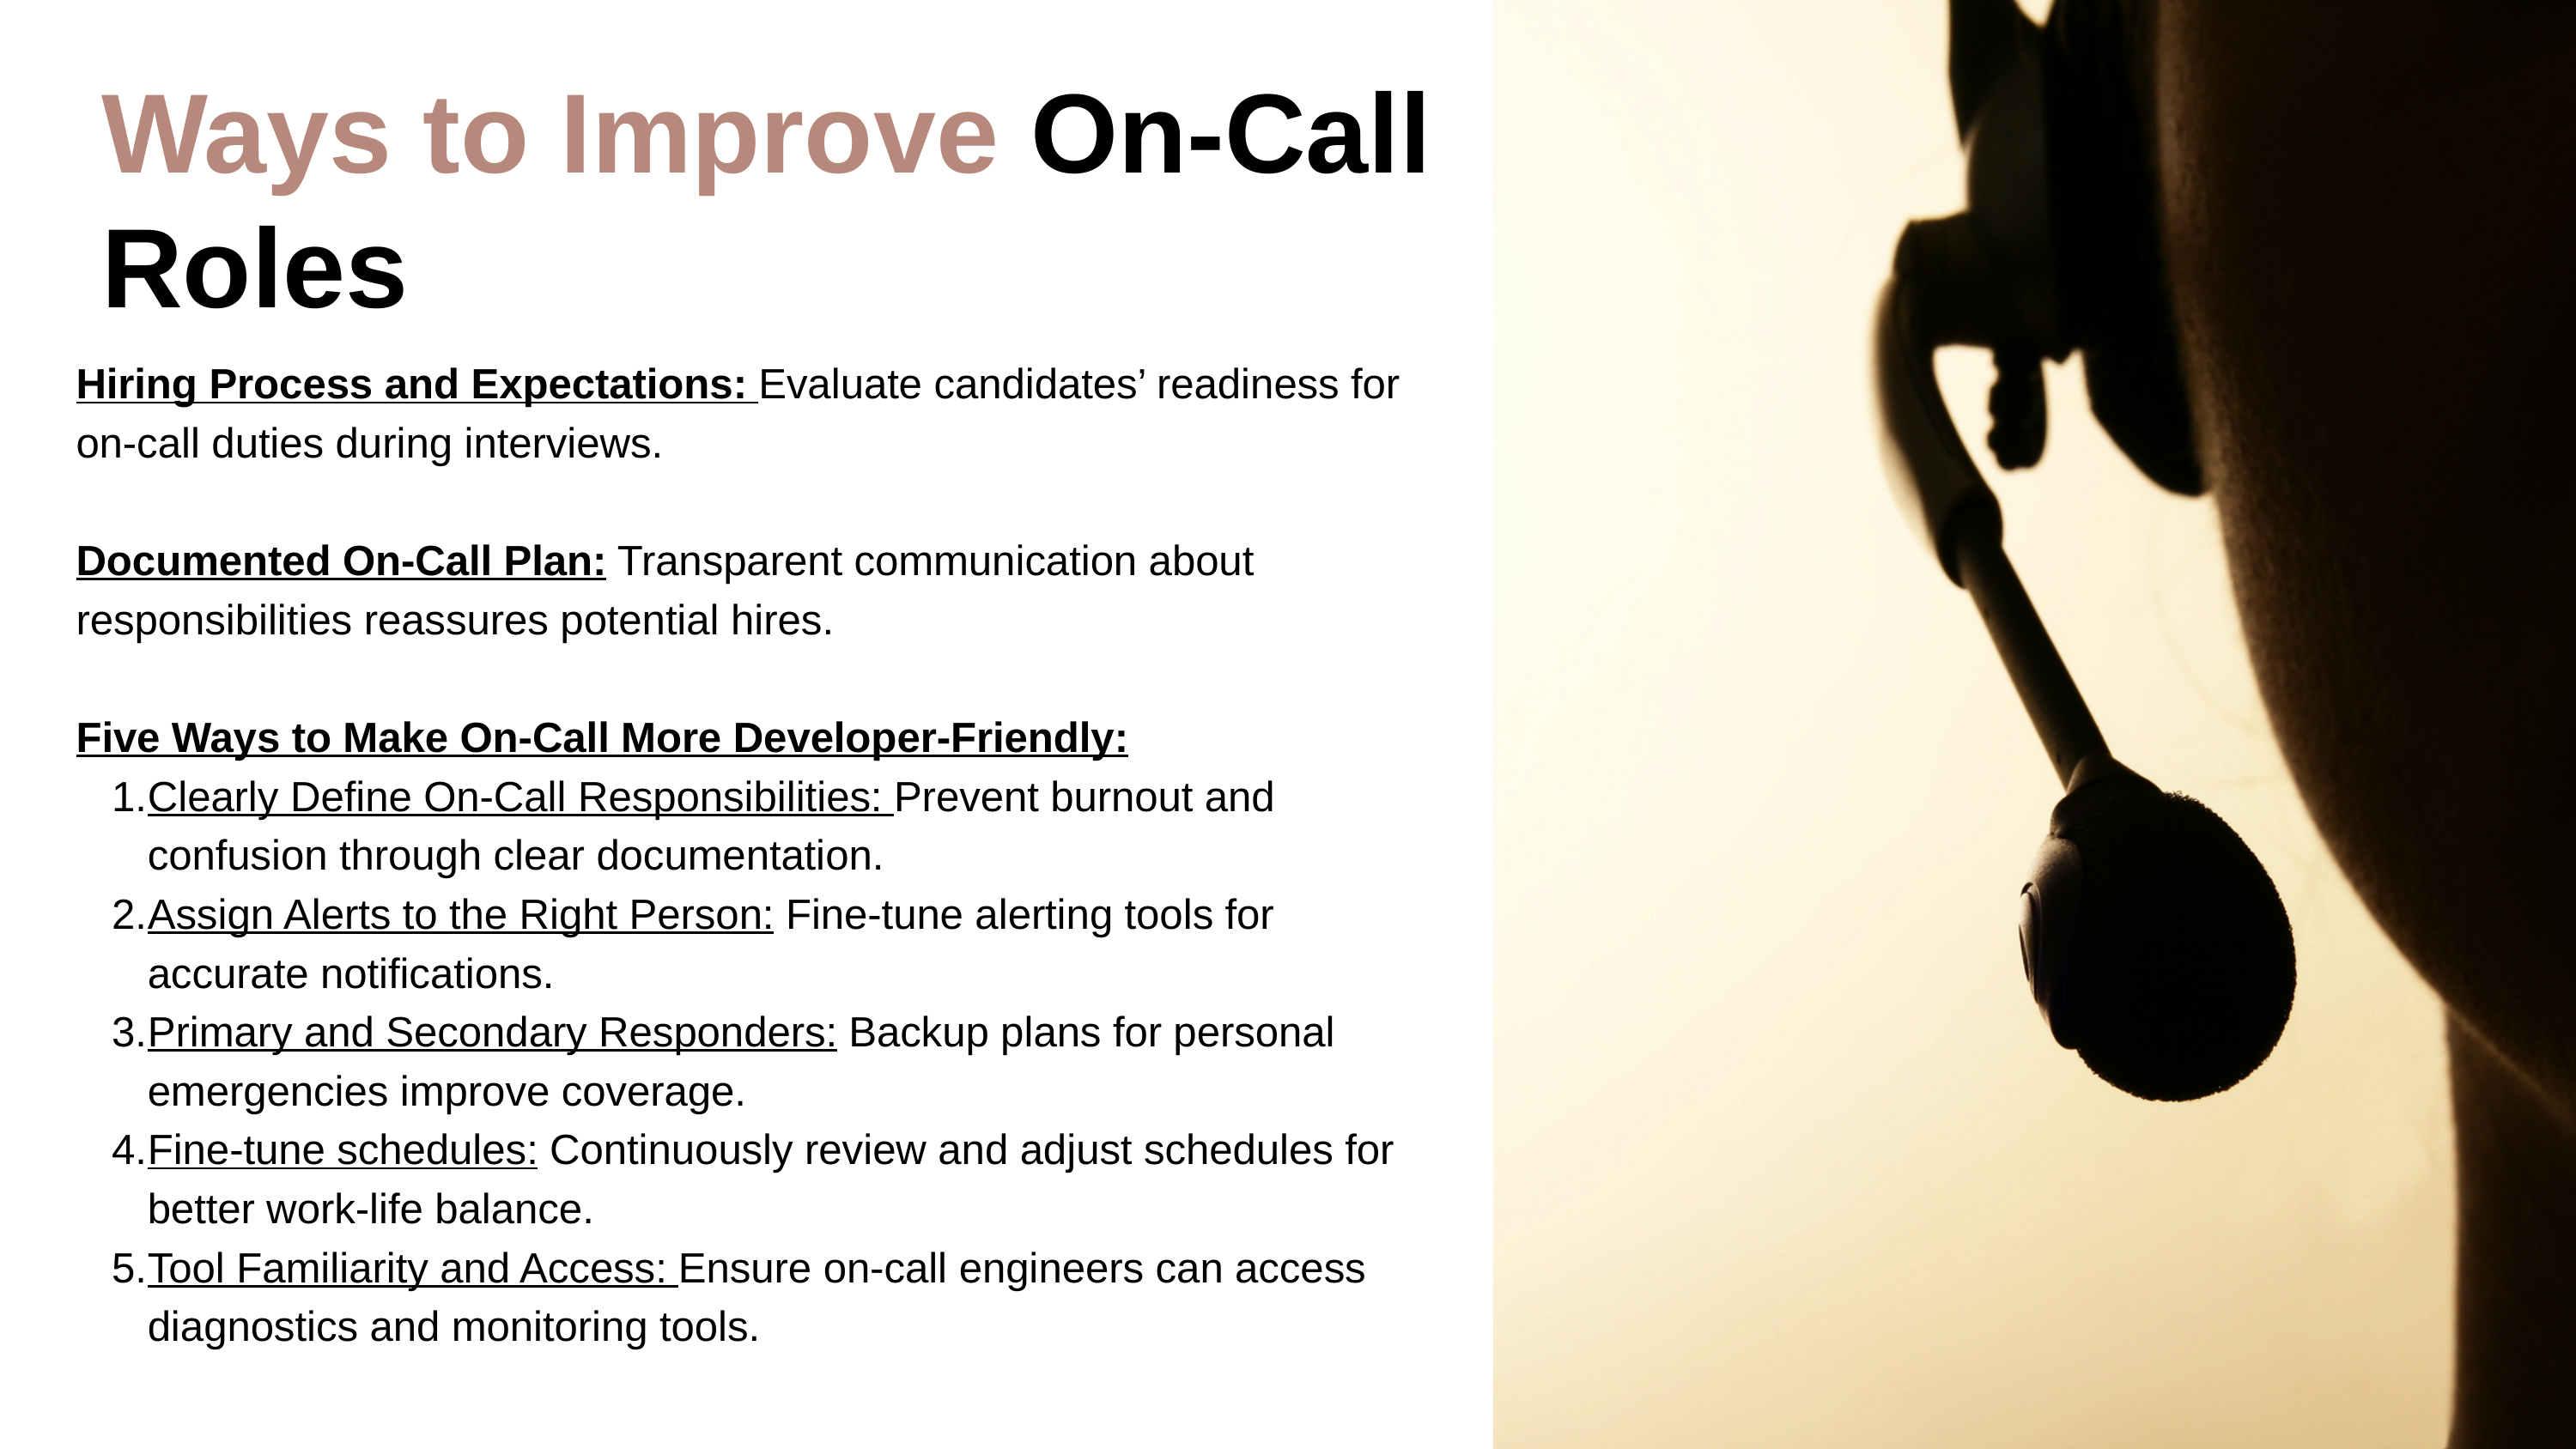

Ways to Improve On-Call Roles
Hiring Process and Expectations: Evaluate candidates’ readiness for on-call duties during interviews.

Documented On-Call Plan: Transparent communication about responsibilities reassures potential hires.

Five Ways to Make On-Call More Developer-Friendly:
Clearly Define On-Call Responsibilities: Prevent burnout and confusion through clear documentation.
Assign Alerts to the Right Person: Fine-tune alerting tools for accurate notifications.
Primary and Secondary Responders: Backup plans for personal emergencies improve coverage.
Fine-tune schedules: Continuously review and adjust schedules for better work-life balance.
Tool Familiarity and Access: Ensure on-call engineers can access diagnostics and monitoring tools.